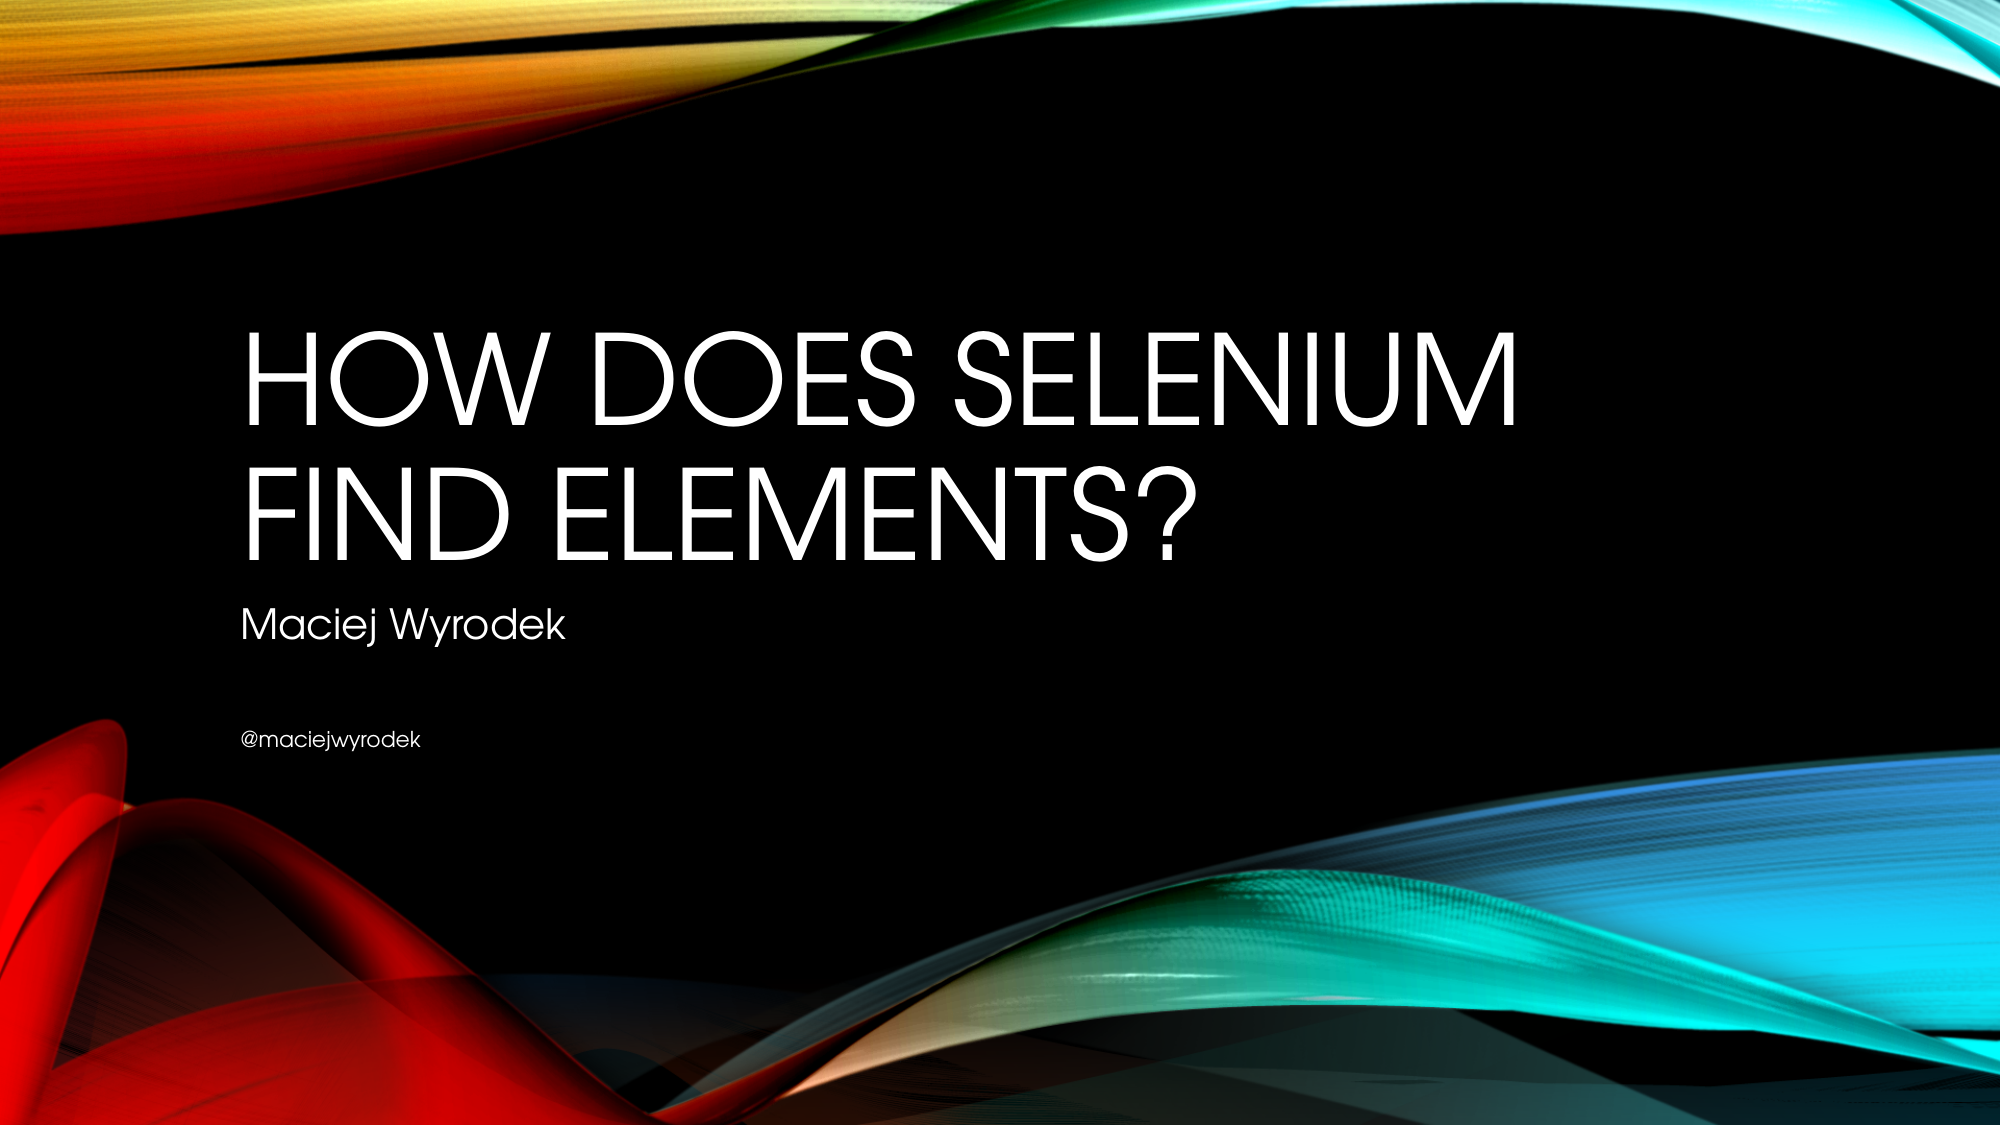

# How does Selenium Find Elements?
Maciej Wyrodek
@maciejwyrodek